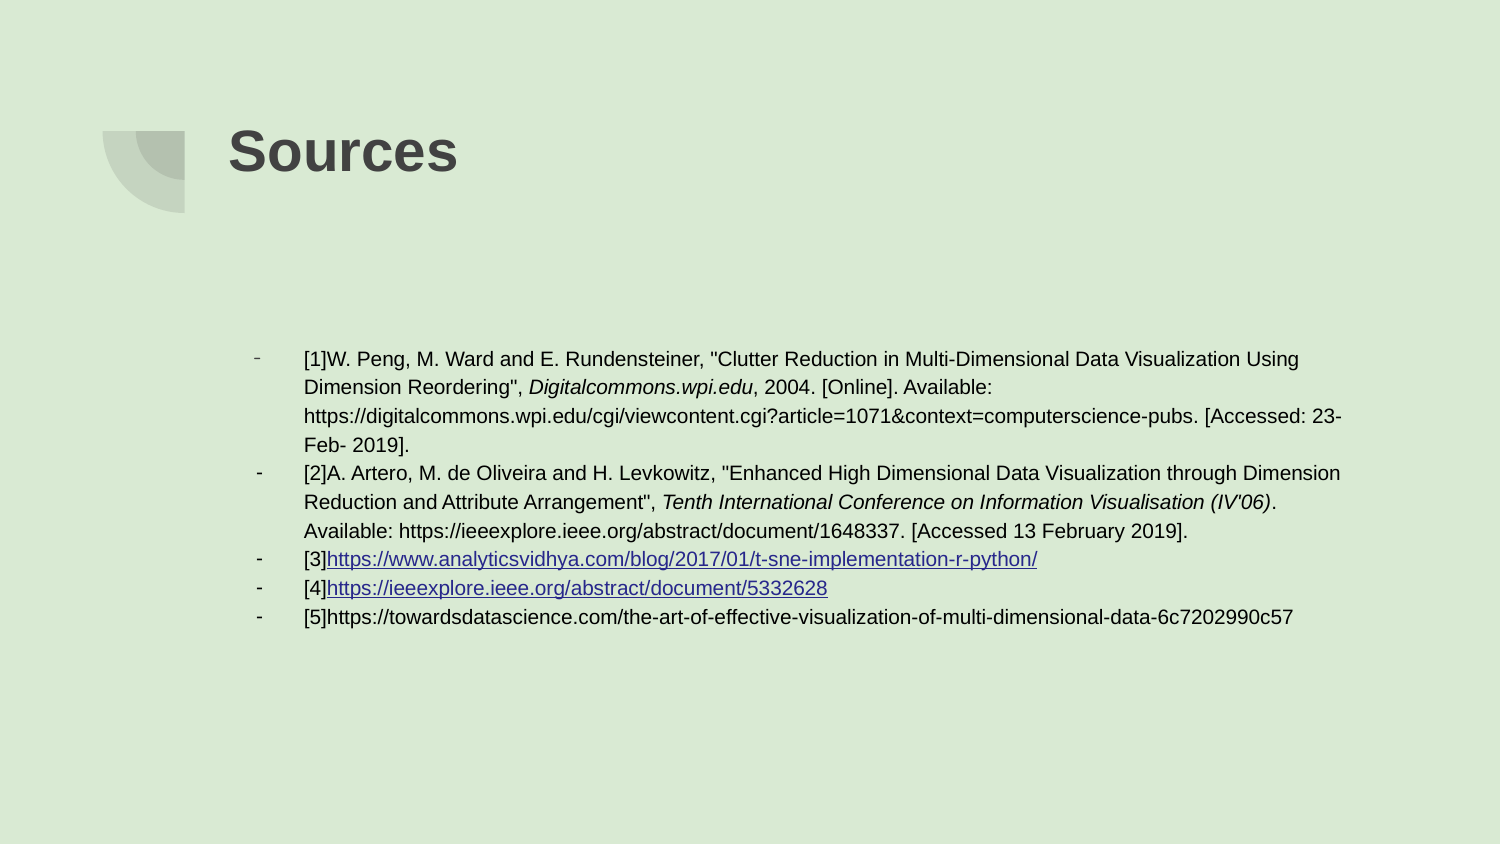

# Sources
[1]W. Peng, M. Ward and E. Rundensteiner, "Clutter Reduction in Multi-Dimensional Data Visualization Using Dimension Reordering", Digitalcommons.wpi.edu, 2004. [Online]. Available: https://digitalcommons.wpi.edu/cgi/viewcontent.cgi?article=1071&context=computerscience-pubs. [Accessed: 23- Feb- 2019].
[2]A. Artero, M. de Oliveira and H. Levkowitz, "Enhanced High Dimensional Data Visualization through Dimension Reduction and Attribute Arrangement", Tenth International Conference on Information Visualisation (IV'06). Available: https://ieeexplore.ieee.org/abstract/document/1648337. [Accessed 13 February 2019].
[3]https://www.analyticsvidhya.com/blog/2017/01/t-sne-implementation-r-python/
[4]https://ieeexplore.ieee.org/abstract/document/5332628
[5]https://towardsdatascience.com/the-art-of-effective-visualization-of-multi-dimensional-data-6c7202990c57